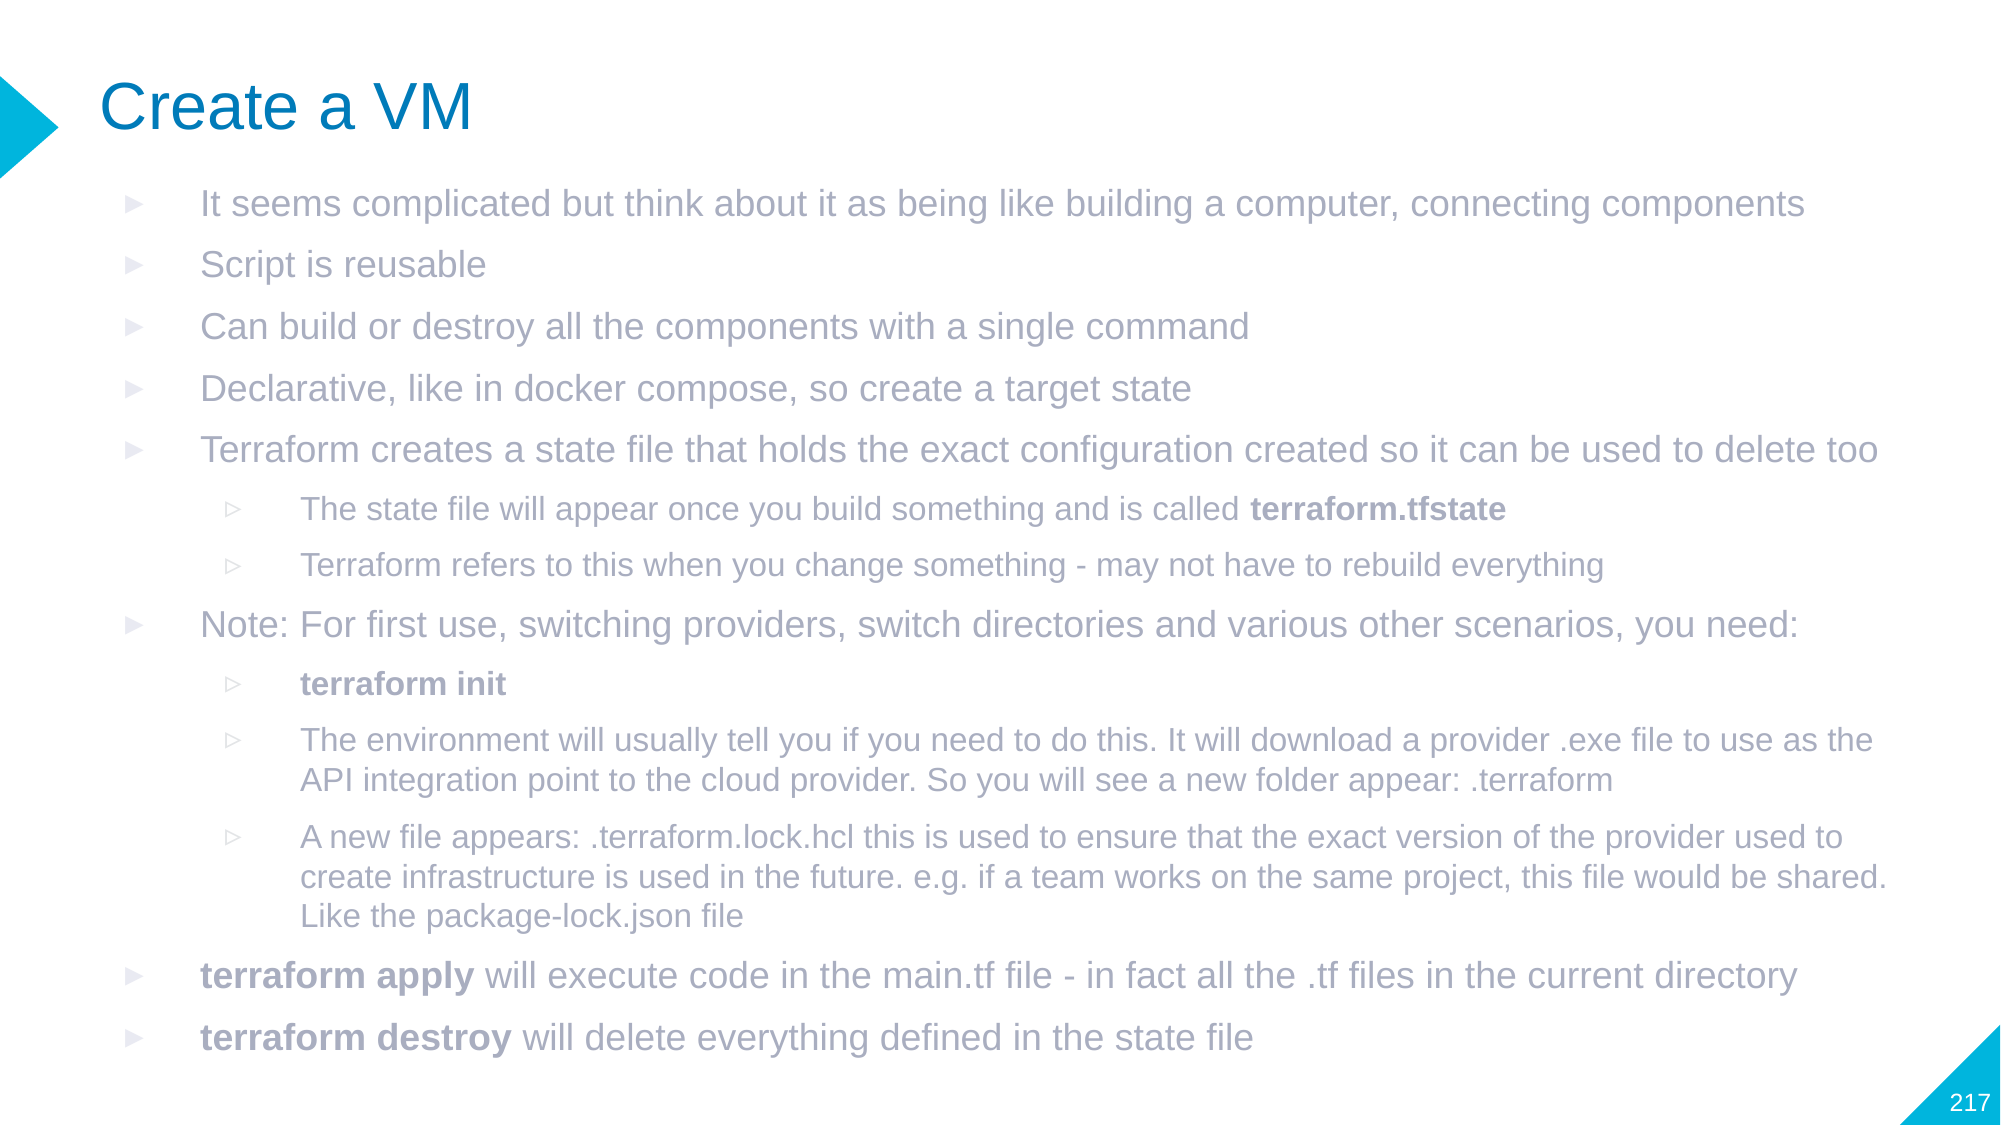

# Create a VM
It seems complicated but think about it as being like building a computer, connecting components
Script is reusable
Can build or destroy all the components with a single command
Declarative, like in docker compose, so create a target state
Terraform creates a state file that holds the exact configuration created so it can be used to delete too
The state file will appear once you build something and is called terraform.tfstate
Terraform refers to this when you change something - may not have to rebuild everything
Note: For first use, switching providers, switch directories and various other scenarios, you need:
terraform init
The environment will usually tell you if you need to do this. It will download a provider .exe file to use as the API integration point to the cloud provider. So you will see a new folder appear: .terraform
A new file appears: .terraform.lock.hcl this is used to ensure that the exact version of the provider used to create infrastructure is used in the future. e.g. if a team works on the same project, this file would be shared. Like the package-lock.json file
terraform apply will execute code in the main.tf file - in fact all the .tf files in the current directory
terraform destroy will delete everything defined in the state file

217